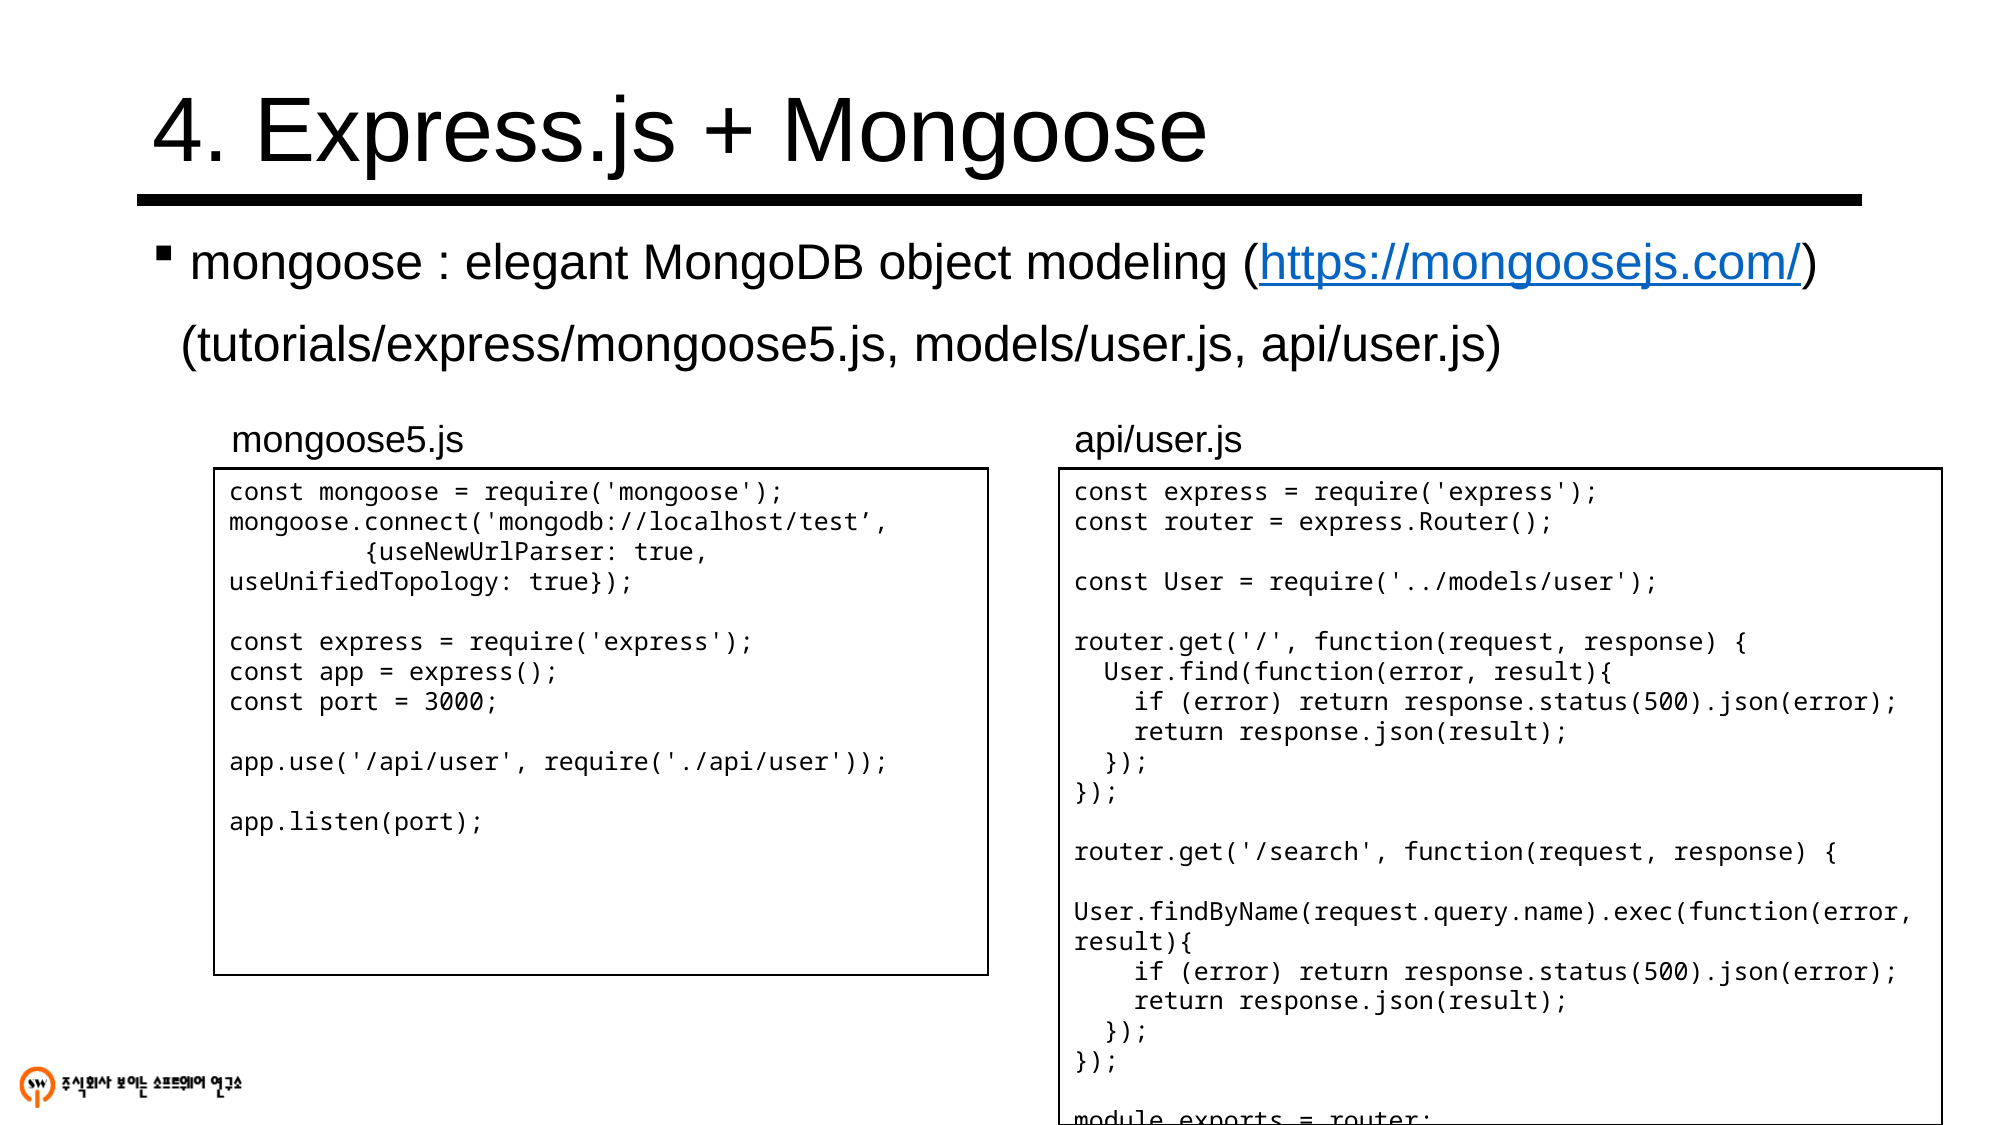

# 4. Express.js + Mongoose
mongoose : elegant MongoDB object modeling (https://mongoosejs.com/)
  (tutorials/express/mongoose5.js, models/user.js, api/user.js)

api/user.js
mongoose5.js
const mongoose = require('mongoose');
mongoose.connect('mongodb://localhost/test’,
         {useNewUrlParser: true, useUnifiedTopology: true});

const express = require('express');
const app = express();
const port = 3000;

app.use('/api/user', require('./api/user'));

app.listen(port);

const express = require('express');
const router = express.Router();

const User = require('../models/user');

router.get('/', function(request, response) {
  User.find(function(error, result){
    if (error) return response.status(500).json(error);
    return response.json(result);
  });
});

router.get('/search', function(request, response) {
  User.findByName(request.query.name).exec(function(error, result){
    if (error) return response.status(500).json(error);
    return response.json(result);
  });
});

module.exports = router;